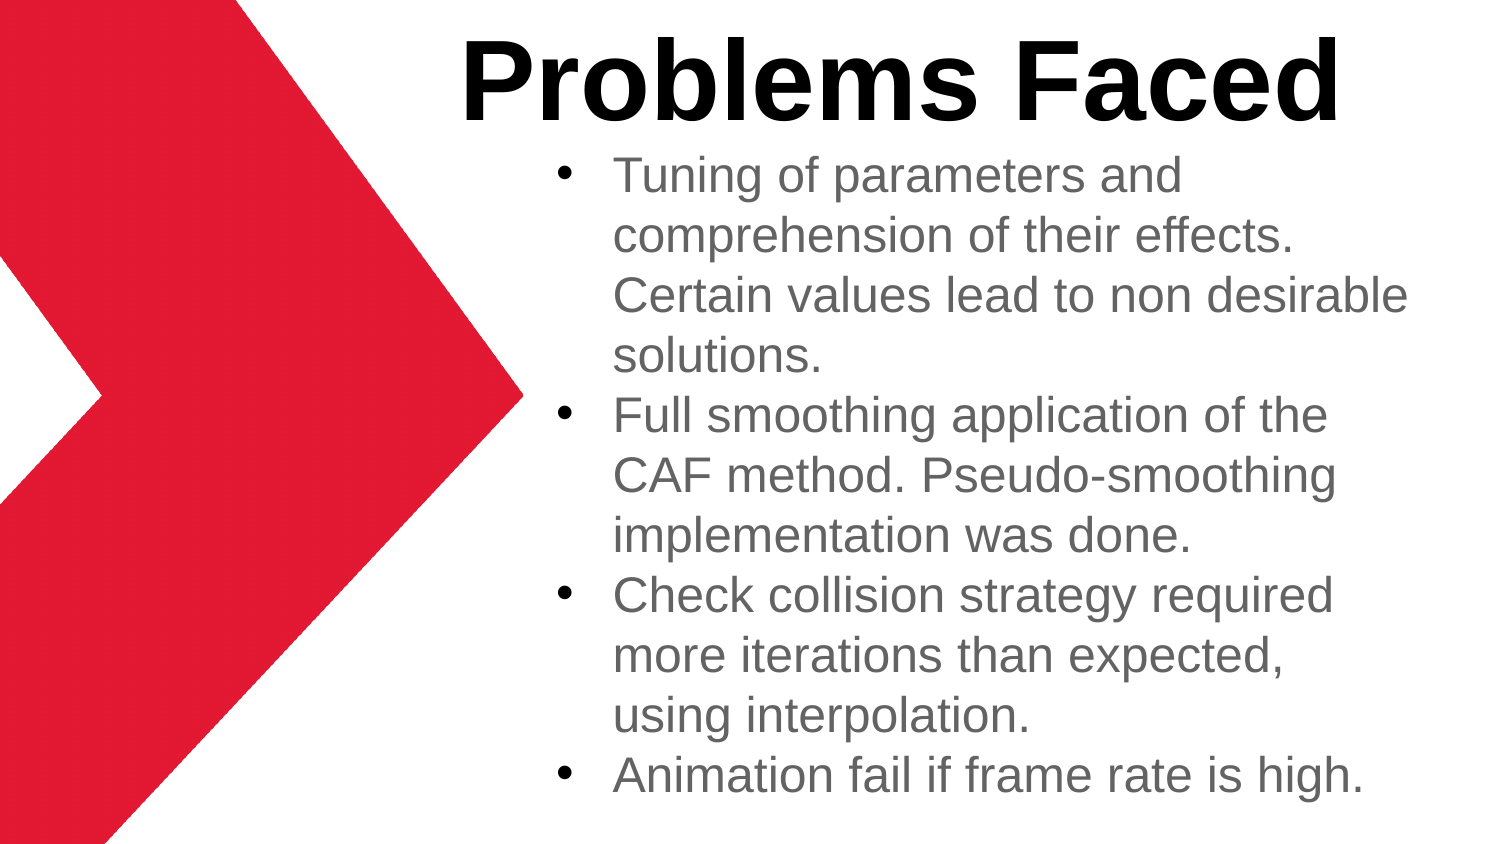

# Problems Faced
Tuning of parameters and comprehension of their effects. Certain values lead to non desirable solutions.
Full smoothing application of the CAF method. Pseudo-smoothing implementation was done.
Check collision strategy required more iterations than expected, using interpolation.
Animation fail if frame rate is high.